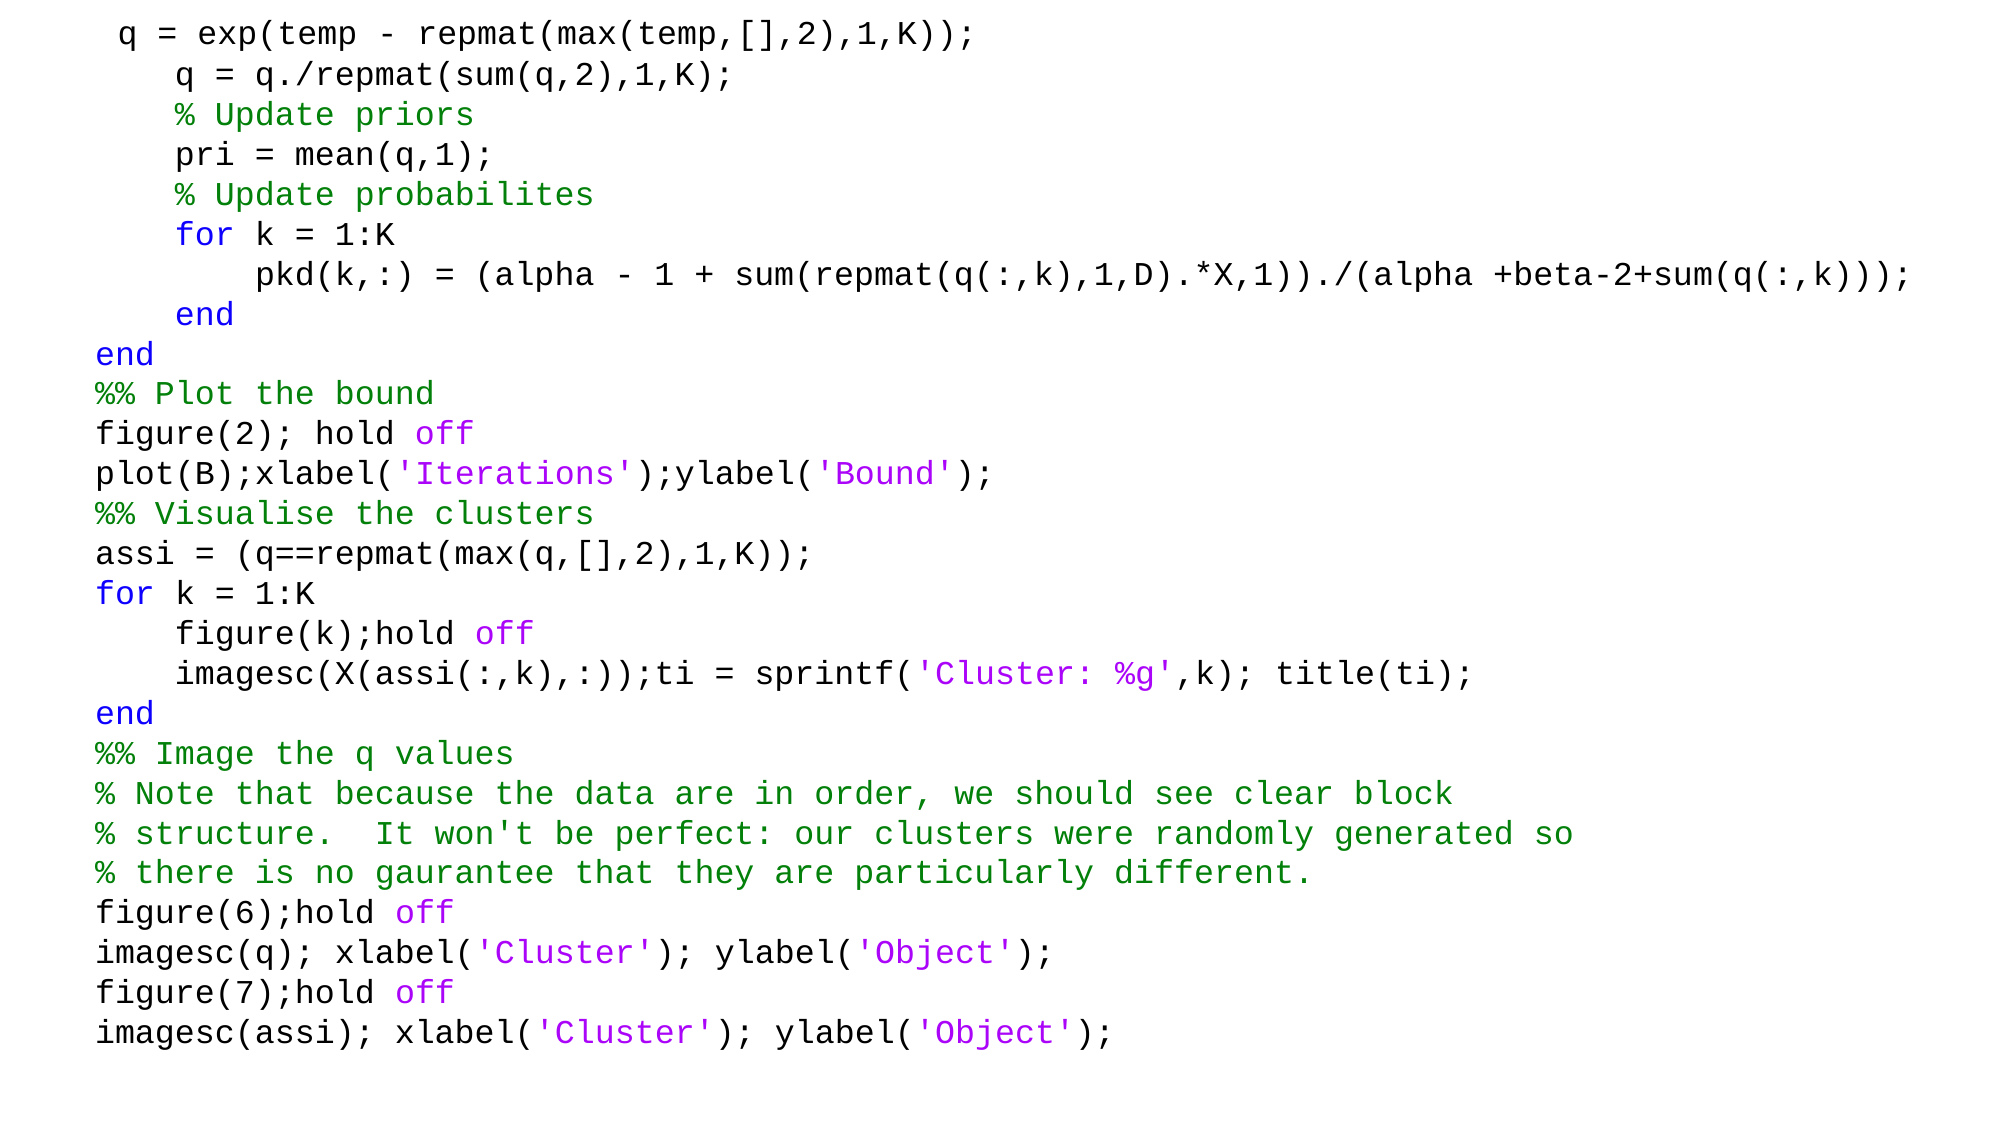

q = exp(temp - repmat(max(temp,[],2),1,K));
    q = q./repmat(sum(q,2),1,K);
    % Update priors
    pri = mean(q,1);
    % Update probabilites
    for k = 1:K
        pkd(k,:) = (alpha - 1 + sum(repmat(q(:,k),1,D).*X,1))./(alpha +beta-2+sum(q(:,k)));
    end
end
%% Plot the bound
figure(2); hold off
plot(B);xlabel('Iterations');ylabel('Bound');
%% Visualise the clusters
assi = (q==repmat(max(q,[],2),1,K));
for k = 1:K
    figure(k);hold off
    imagesc(X(assi(:,k),:));ti = sprintf('Cluster: %g',k); title(ti);
end
%% Image the q values
% Note that because the data are in order, we should see clear block
% structure.  It won't be perfect: our clusters were randomly generated so
% there is no gaurantee that they are particularly different.
figure(6);hold off
imagesc(q); xlabel('Cluster'); ylabel('Object');
figure(7);hold off
imagesc(assi); xlabel('Cluster'); ylabel('Object');